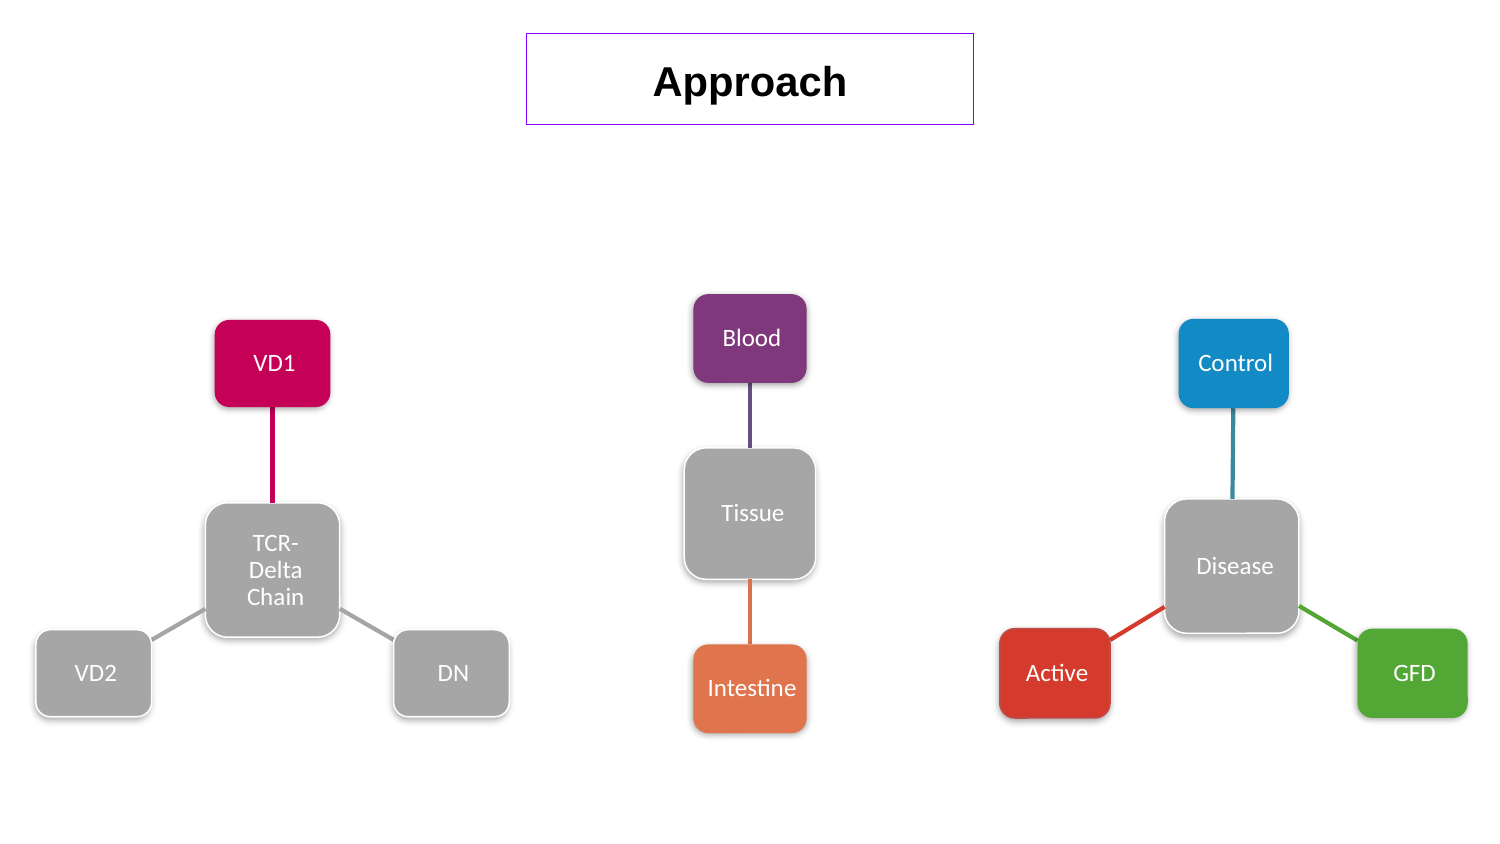

Approach
Tissue
Blood
Intestine

TCR- Delta Chain
VD1
DN
VD2
Disease
Control
GFD
Active